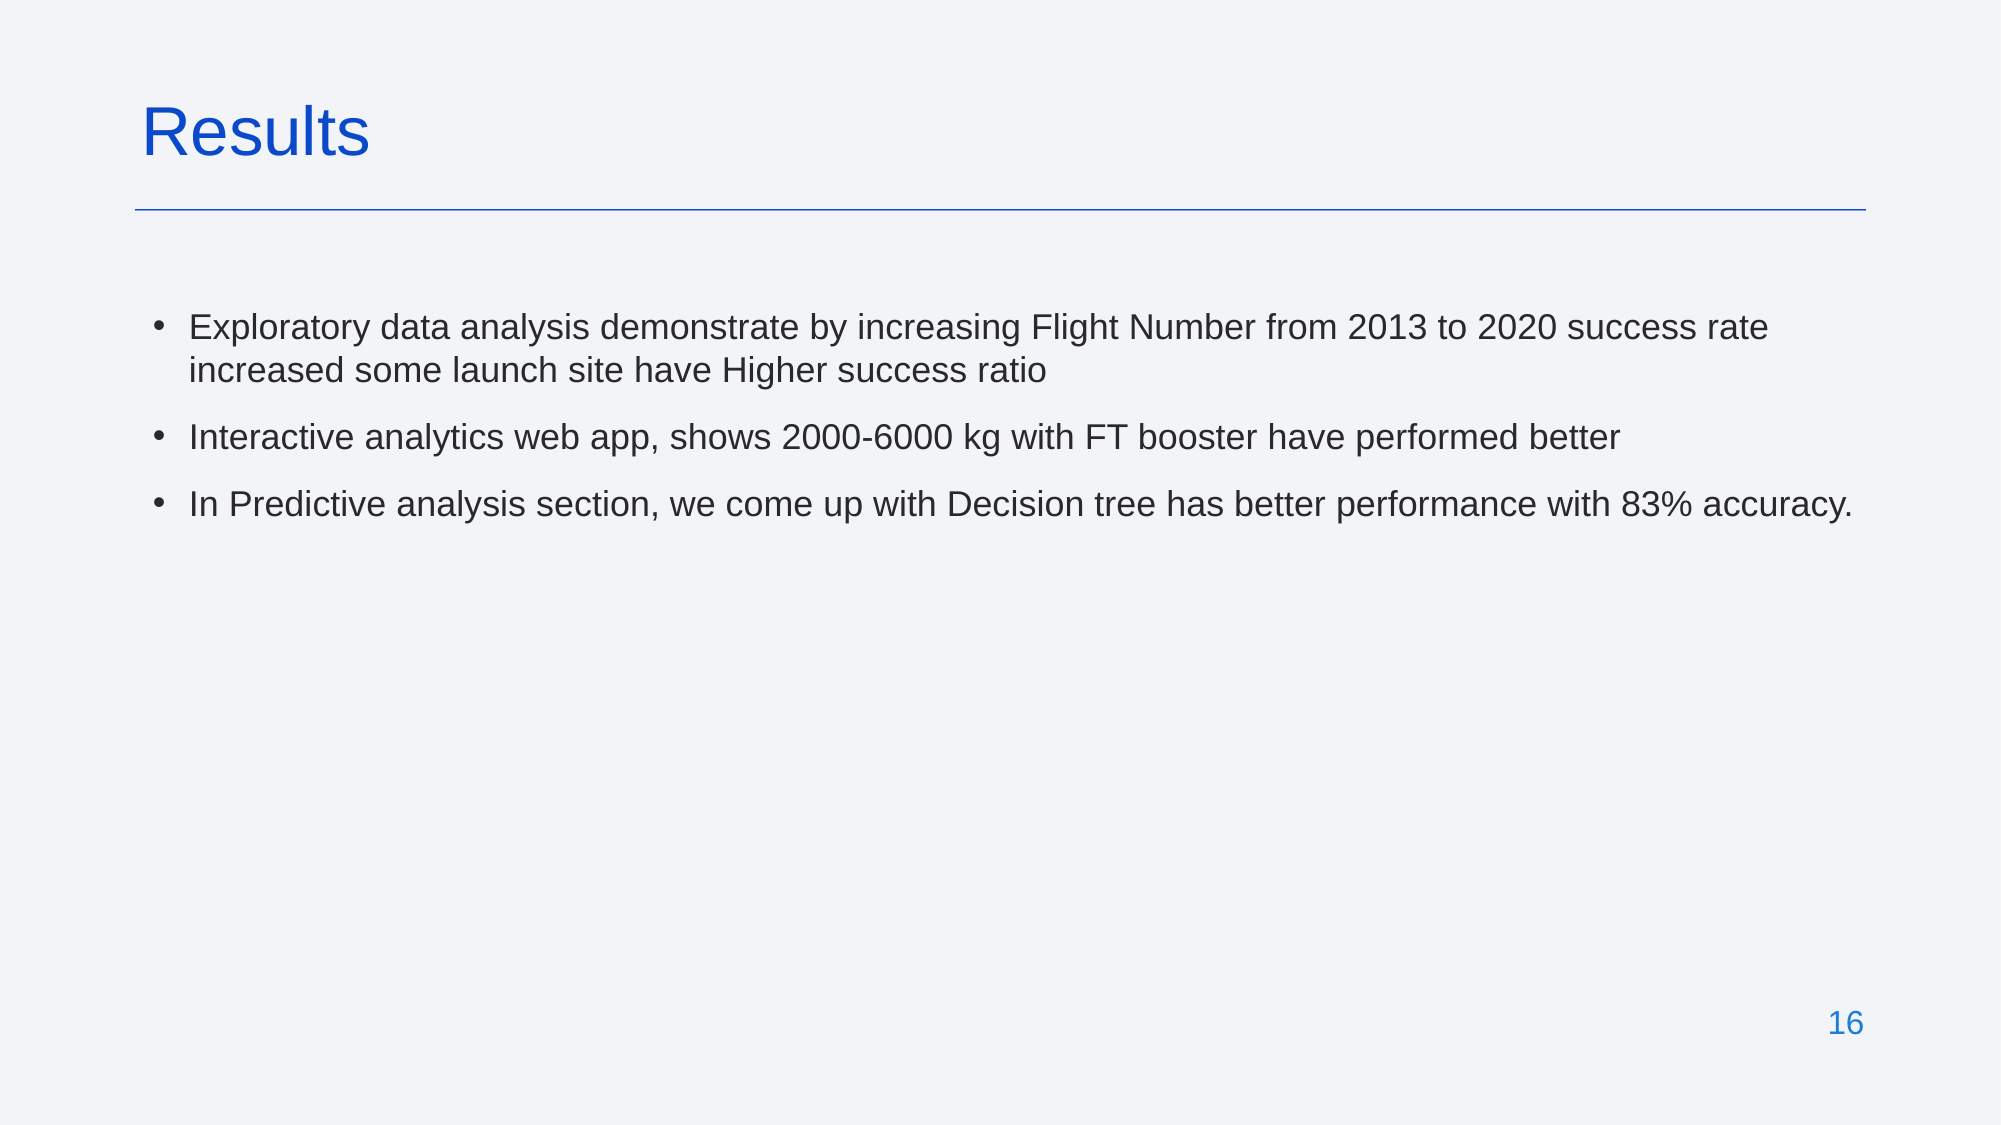

Results
Exploratory data analysis demonstrate by increasing Flight Number from 2013 to 2020 success rate increased some launch site have Higher success ratio
Interactive analytics web app, shows 2000-6000 kg with FT booster have performed better
In Predictive analysis section, we come up with Decision tree has better performance with 83% accuracy.

16